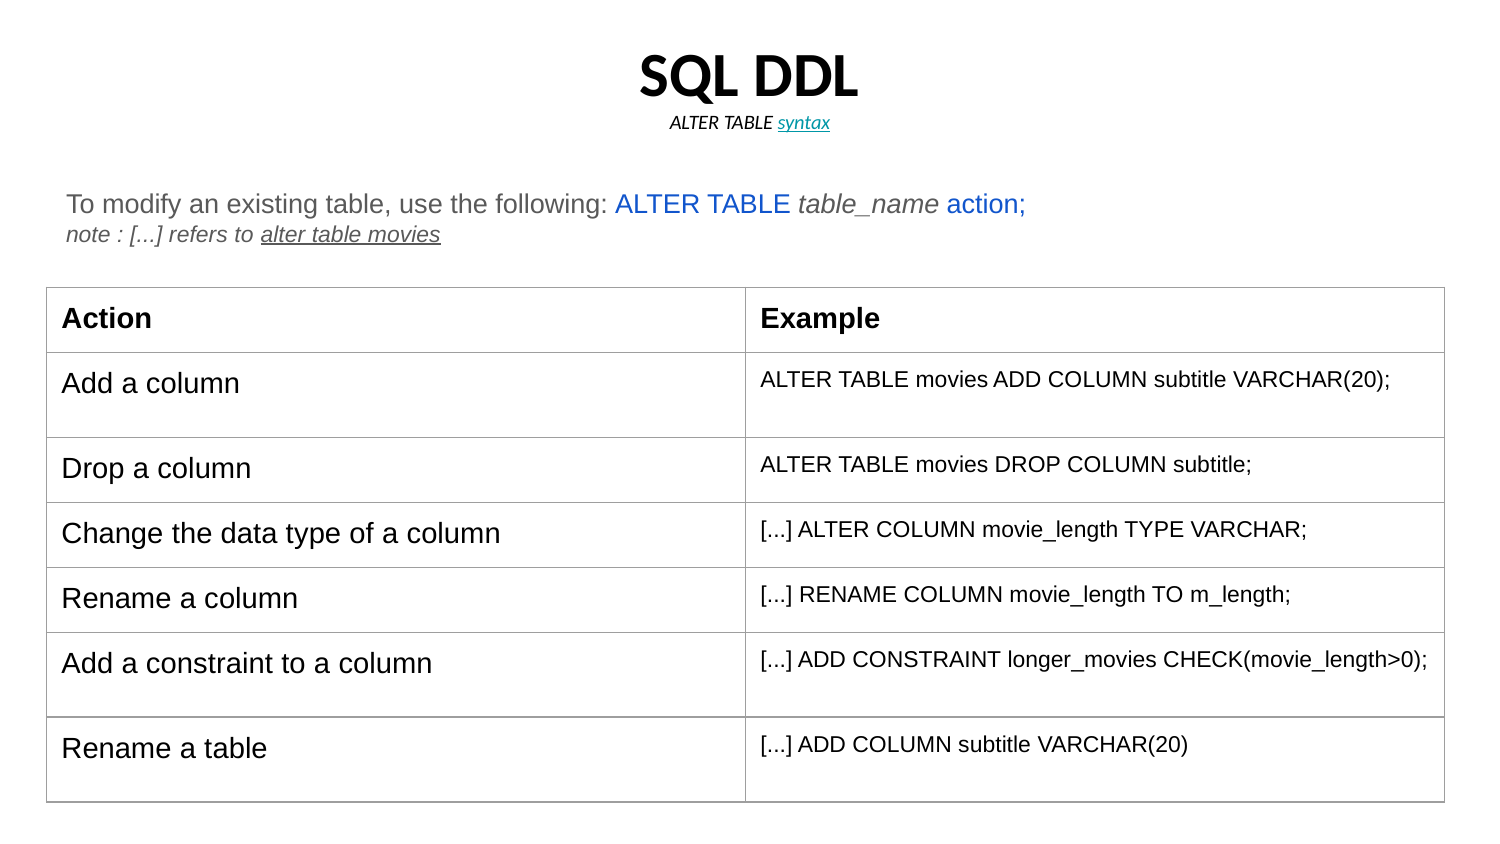

# SQL DDL ALTER TABLE syntax
To modify an existing table, use the following: ALTER TABLE table_name action;
note : [...] refers to alter table movies

| Action | Example |
| --- | --- |
| Add a column | ALTER TABLE movies ADD COLUMN subtitle VARCHAR(20); |
| Drop a column | ALTER TABLE movies DROP COLUMN subtitle; |
| Change the data type of a column | [...] ALTER COLUMN movie\_length TYPE VARCHAR; |
| Rename a column | [...] RENAME COLUMN movie\_length TO m\_length; |
| Add a constraint to a column | [...] ADD CONSTRAINT longer\_movies CHECK(movie\_length>0); |
| Rename a table | [...] ADD COLUMN subtitle VARCHAR(20) |